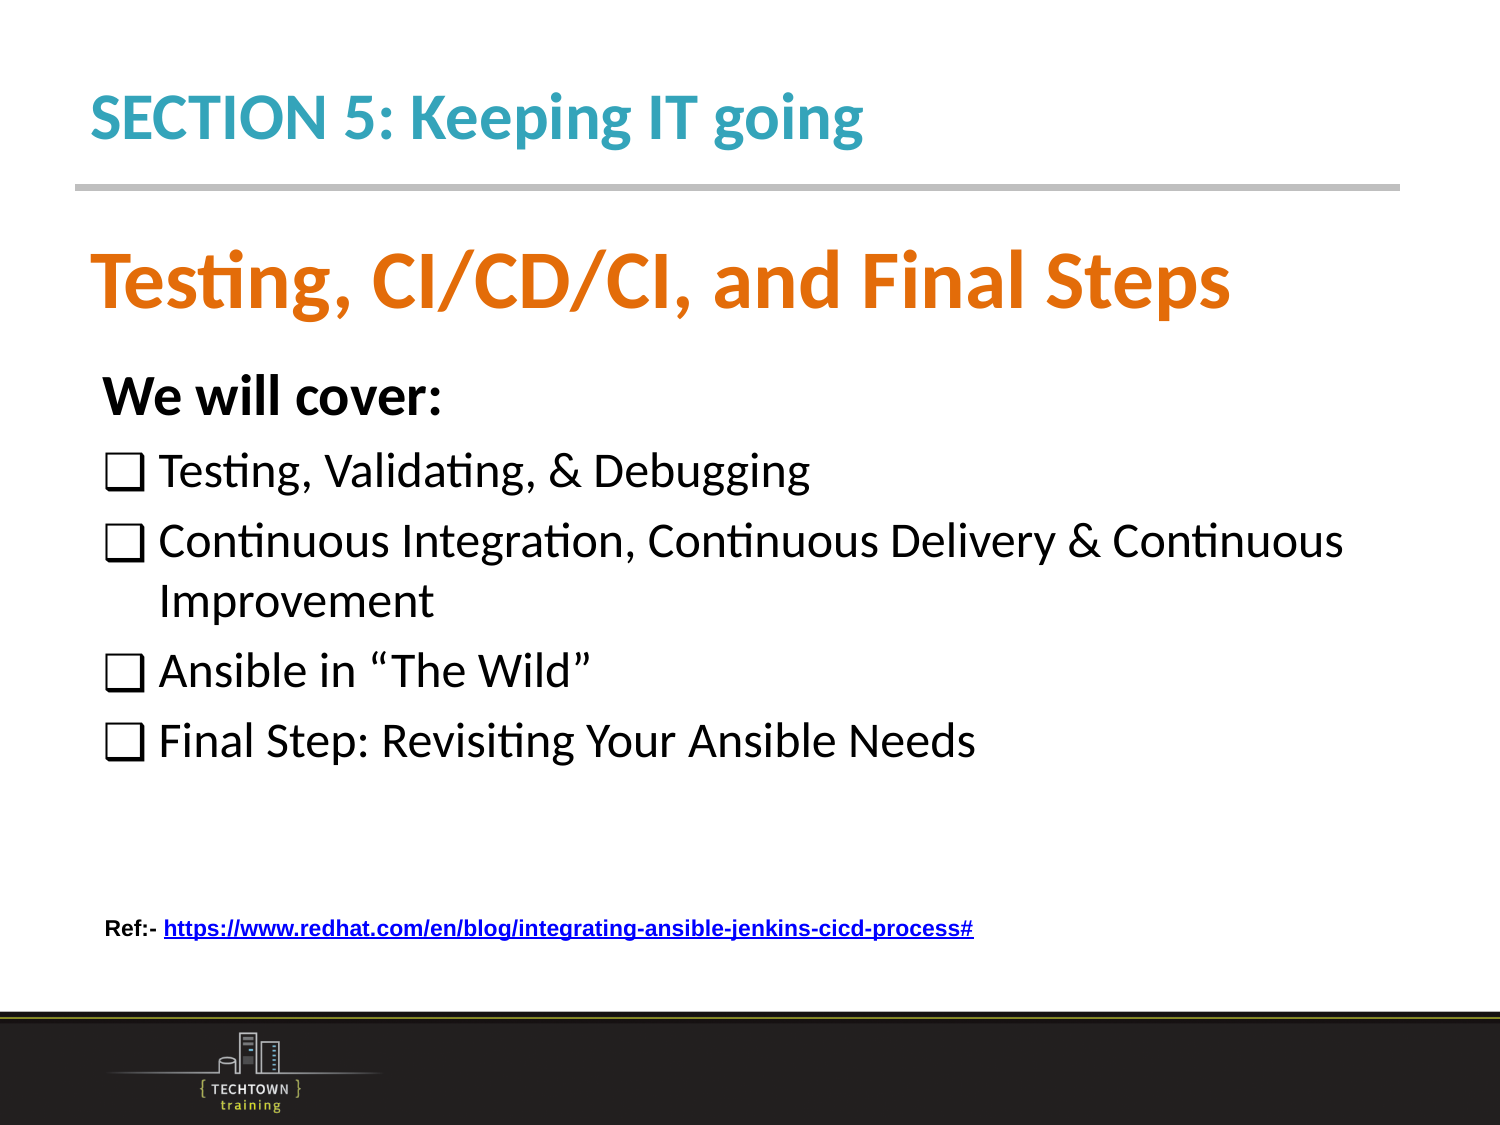

SECTION 5: Keeping IT going
# Testing, CI/CD/CI, and Final Steps
We will cover:
Testing, Validating, & Debugging
Continuous Integration, Continuous Delivery & Continuous Improvement
Ansible in “The Wild”
Final Step: Revisiting Your Ansible Needs
Ref:- https://www.redhat.com/en/blog/integrating-ansible-jenkins-cicd-process#